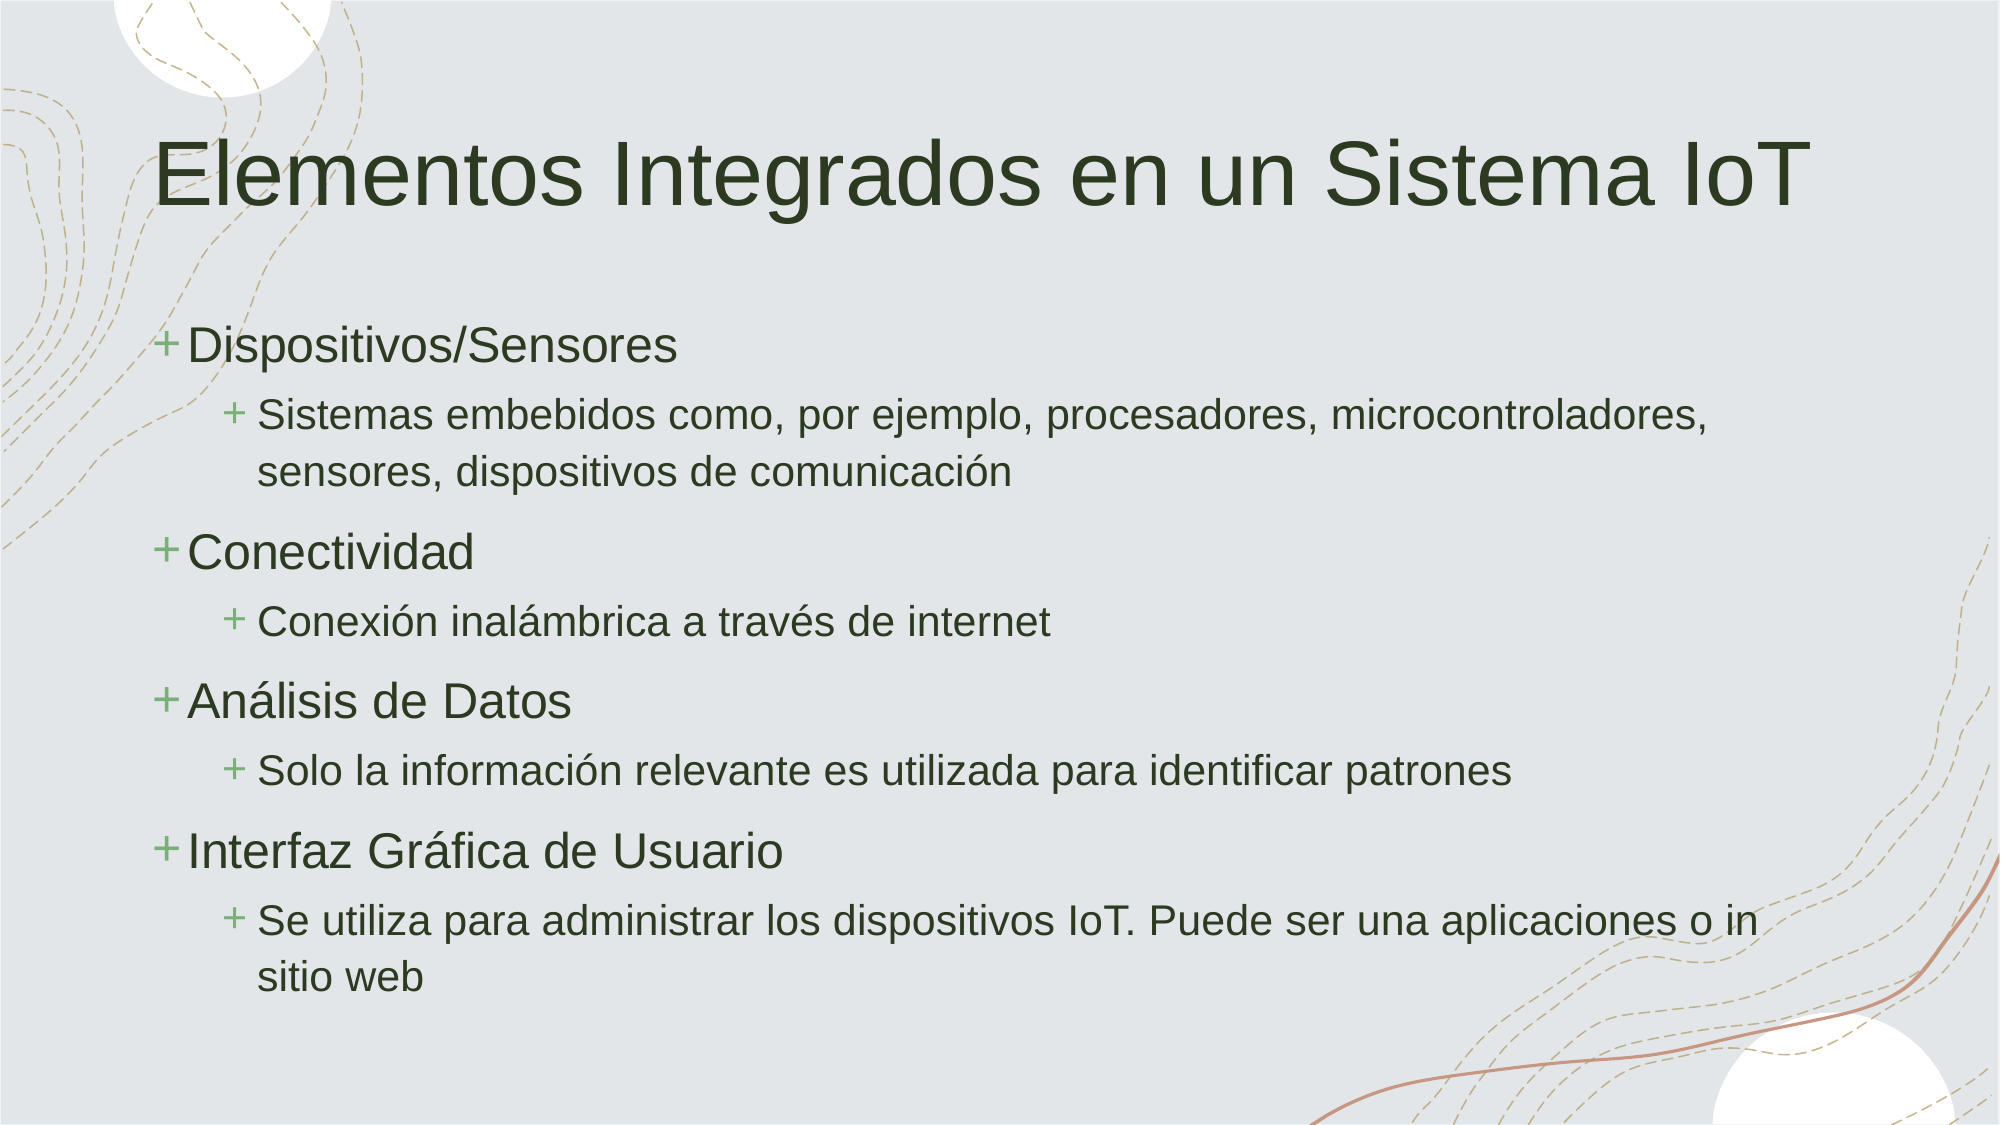

# Elementos Integrados en un Sistema IoT
Dispositivos/Sensores
Sistemas embebidos como, por ejemplo, procesadores, microcontroladores, sensores, dispositivos de comunicación
Conectividad
Conexión inalámbrica a través de internet
Análisis de Datos
Solo la información relevante es utilizada para identificar patrones
Interfaz Gráfica de Usuario
Se utiliza para administrar los dispositivos IoT. Puede ser una aplicaciones o in sitio web